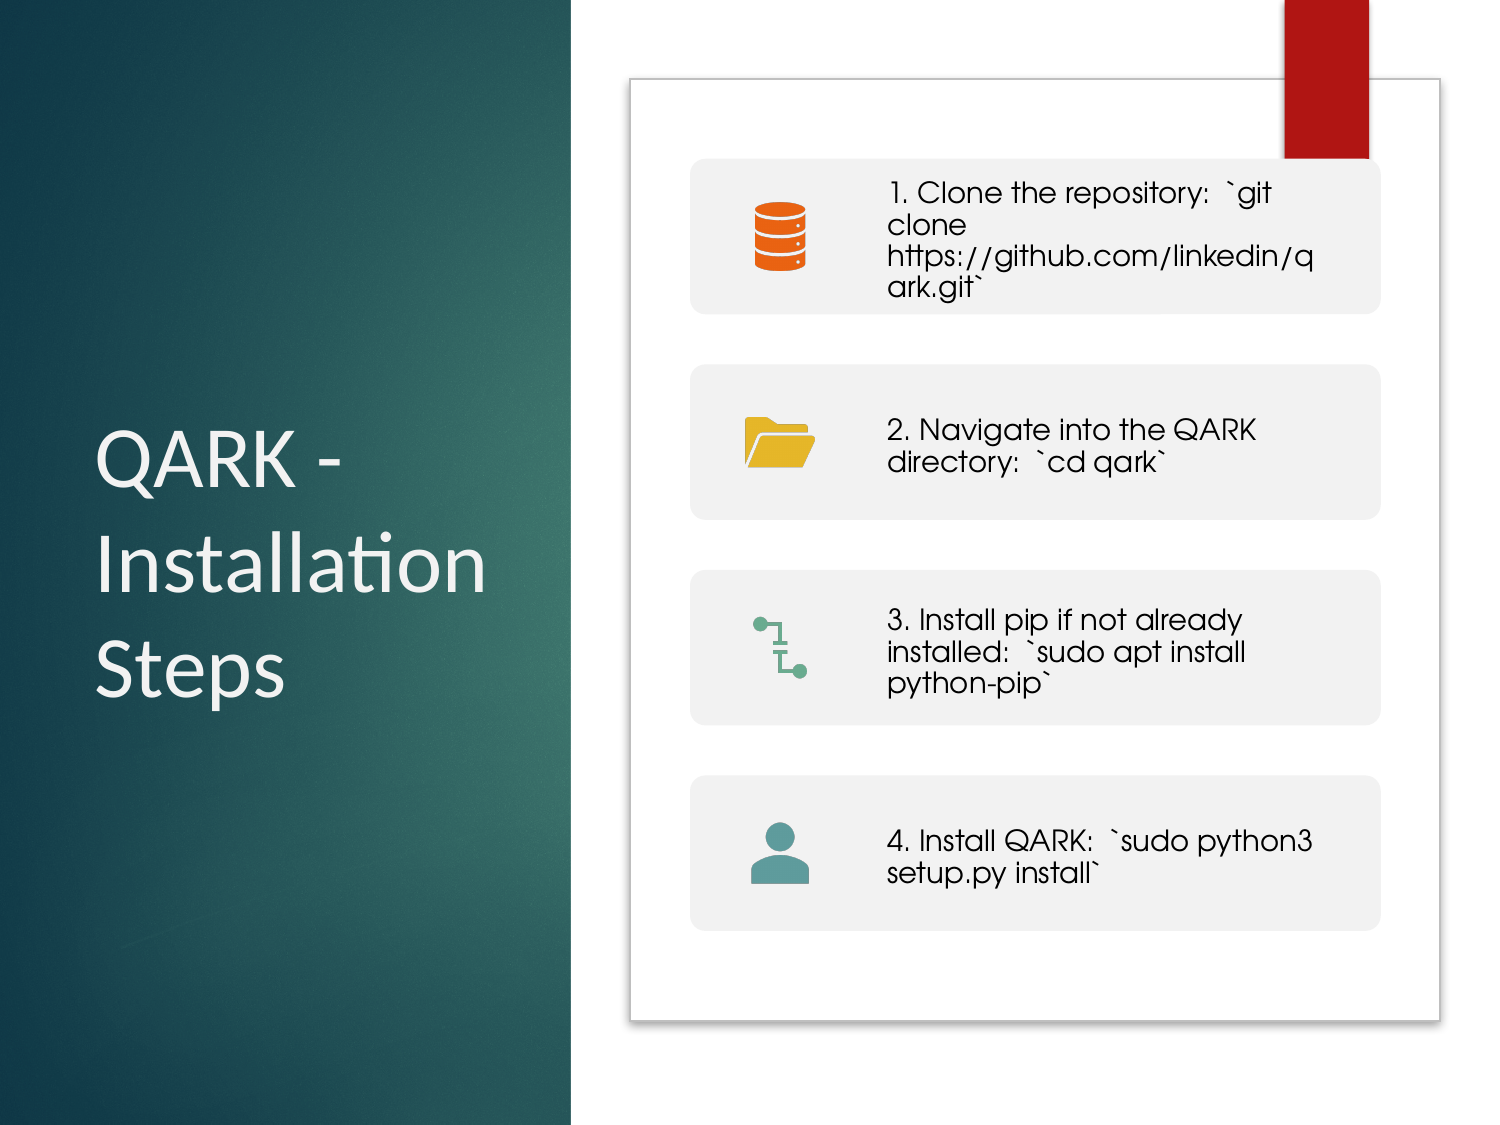

1. Clone the repository:  `git clone https://github.com/linkedin/qark.git`
2. Navigate into the QARK directory:  `cd qark`
3. Install pip if not already installed:  `sudo apt install python-pip`
4. Install QARK:  `sudo python3 setup.py install`
# QARK - Installation Steps